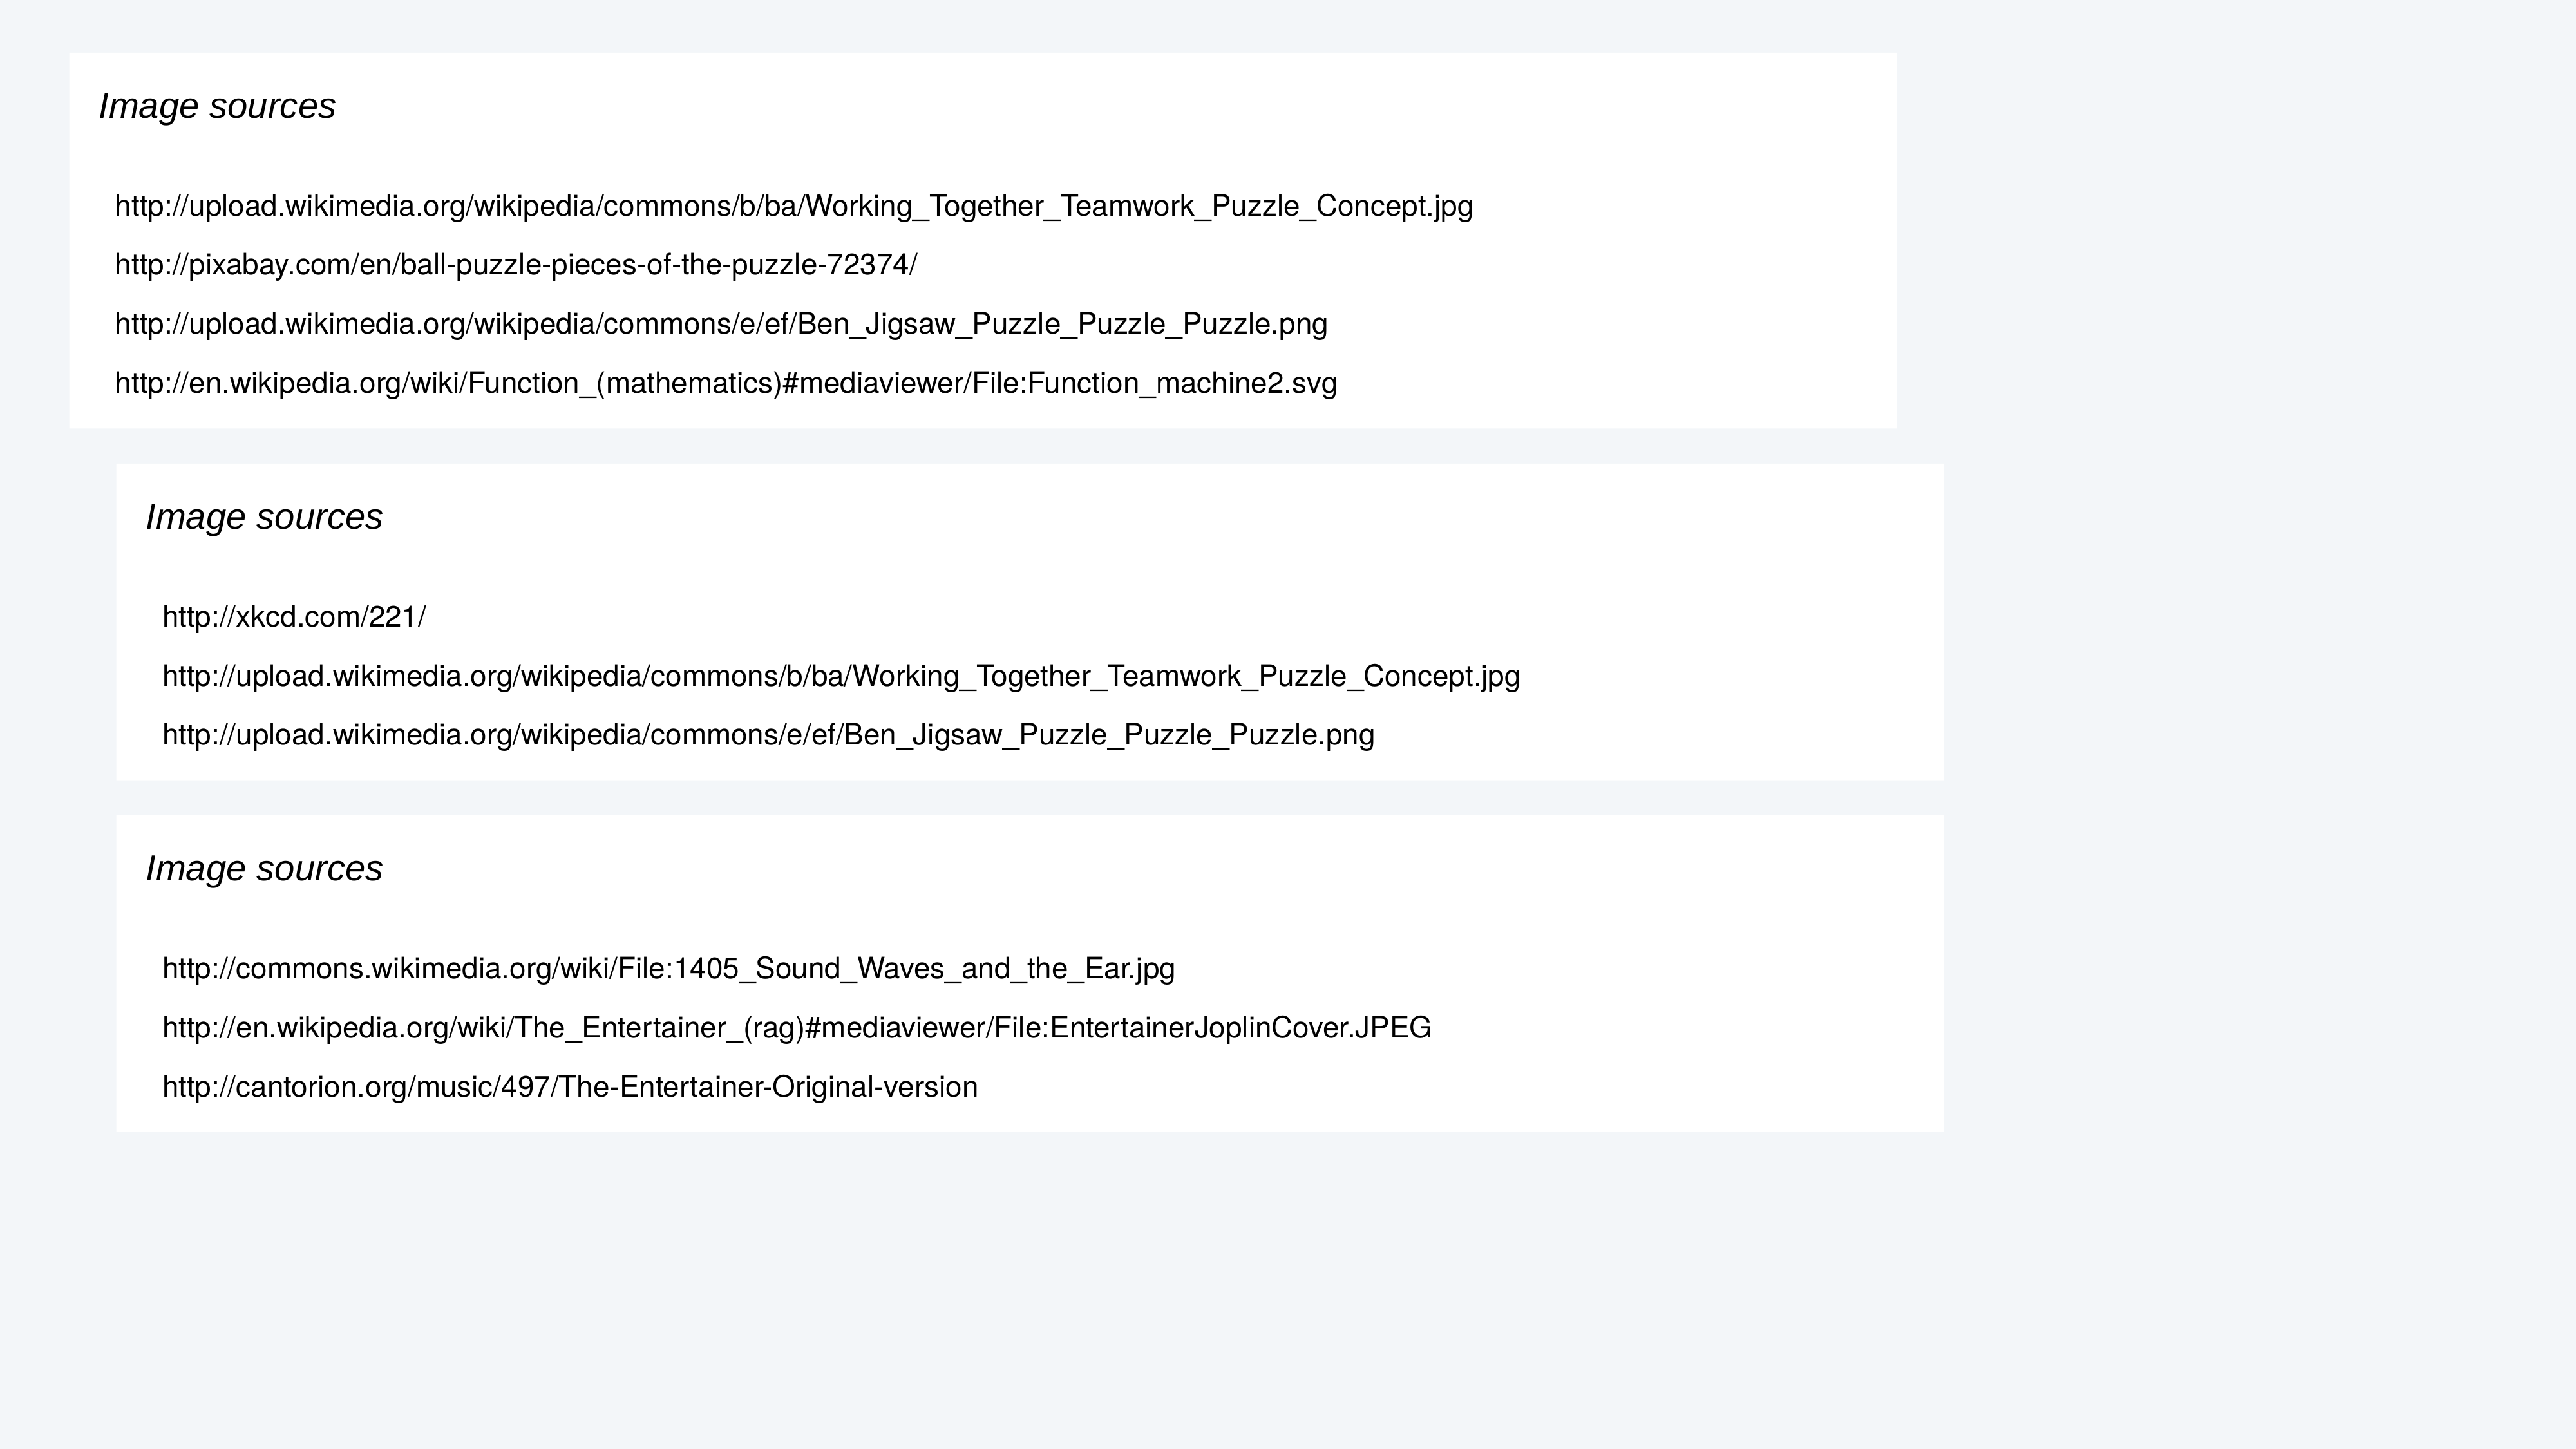

Image sources

  http://upload.wikimedia.org/wikipedia/commons/b/ba/Working_Together_Teamwork_Puzzle_Concept.jpg
  http://pixabay.com/en/ball-puzzle-pieces-of-the-puzzle-72374/
  http://upload.wikimedia.org/wikipedia/commons/e/ef/Ben_Jigsaw_Puzzle_Puzzle_Puzzle.png
  http://en.wikipedia.org/wiki/Function_(mathematics)#mediaviewer/File:Function_machine2.svg
Image sources

  http://xkcd.com/221/
  http://upload.wikimedia.org/wikipedia/commons/b/ba/Working_Together_Teamwork_Puzzle_Concept.jpg
  http://upload.wikimedia.org/wikipedia/commons/e/ef/Ben_Jigsaw_Puzzle_Puzzle_Puzzle.png
Image sources

  http://commons.wikimedia.org/wiki/File:1405_Sound_Waves_and_the_Ear.jpg
  http://en.wikipedia.org/wiki/The_Entertainer_(rag)#mediaviewer/File:EntertainerJoplinCover.JPEG
  http://cantorion.org/music/497/The-Entertainer-Original-version